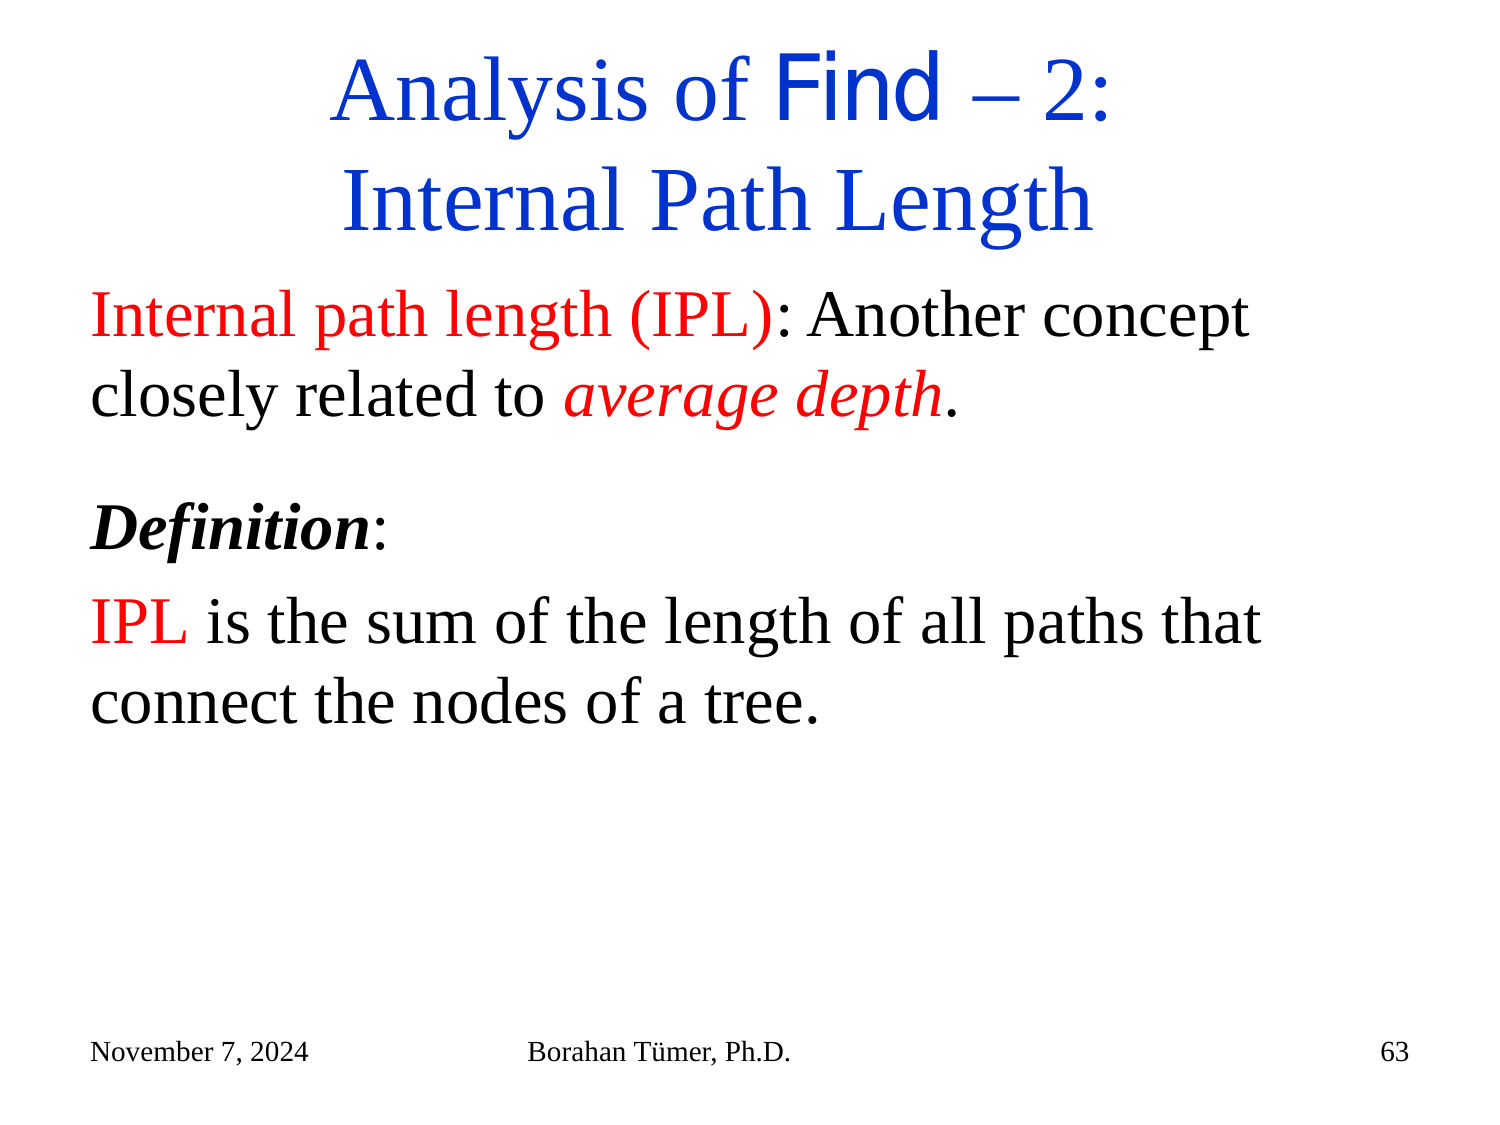

# Analysis of Find – 2: Internal Path Length
Internal path length (IPL): Another concept closely related to average depth.

Definition:
IPL is the sum of the length of all paths that connect the nodes of a tree.

November 7, 2024
Borahan Tümer, Ph.D.
63